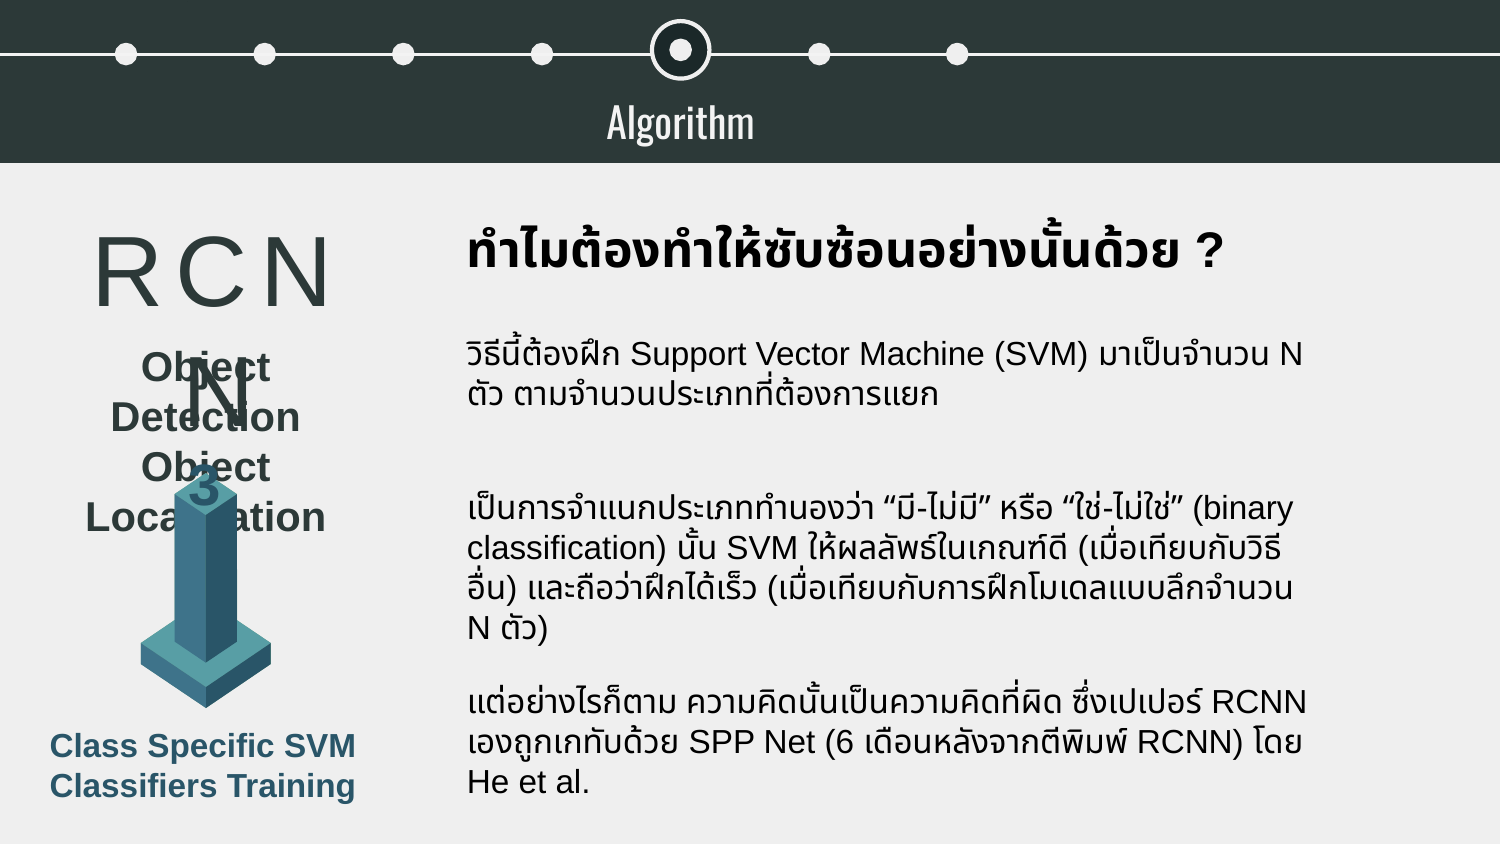

Algorithm

RCNN
Object Detection
Object Localization
ทำไมต้องทำให้ซับซ้อนอย่างนั้นด้วย ?
วิธีนี้ต้องฝึก Support Vector Machine (SVM) มาเป็นจำนวน N ตัว ตามจำนวนประเภทที่ต้องการแยก
3

เป็นการจำแนกประเภททำนองว่า “มี-ไม่มี” หรือ “ใช่-ไม่ใช่” (binary classification) นั้น SVM ให้ผลลัพธ์ในเกณฑ์ดี (เมื่อเทียบกับวิธีอื่น) และถือว่าฝึกได้เร็ว (เมื่อเทียบกับการฝึกโมเดลแบบลึกจำนวน N ตัว)
แต่อย่างไรก็ตาม ความคิดนั้นเป็นความคิดที่ผิด ซึ่งเปเปอร์ RCNN เองถูกเกทับด้วย SPP Net (6 เดือนหลังจากตีพิมพ์ RCNN) โดย He et al.
Class Specific SVM Classifiers Training